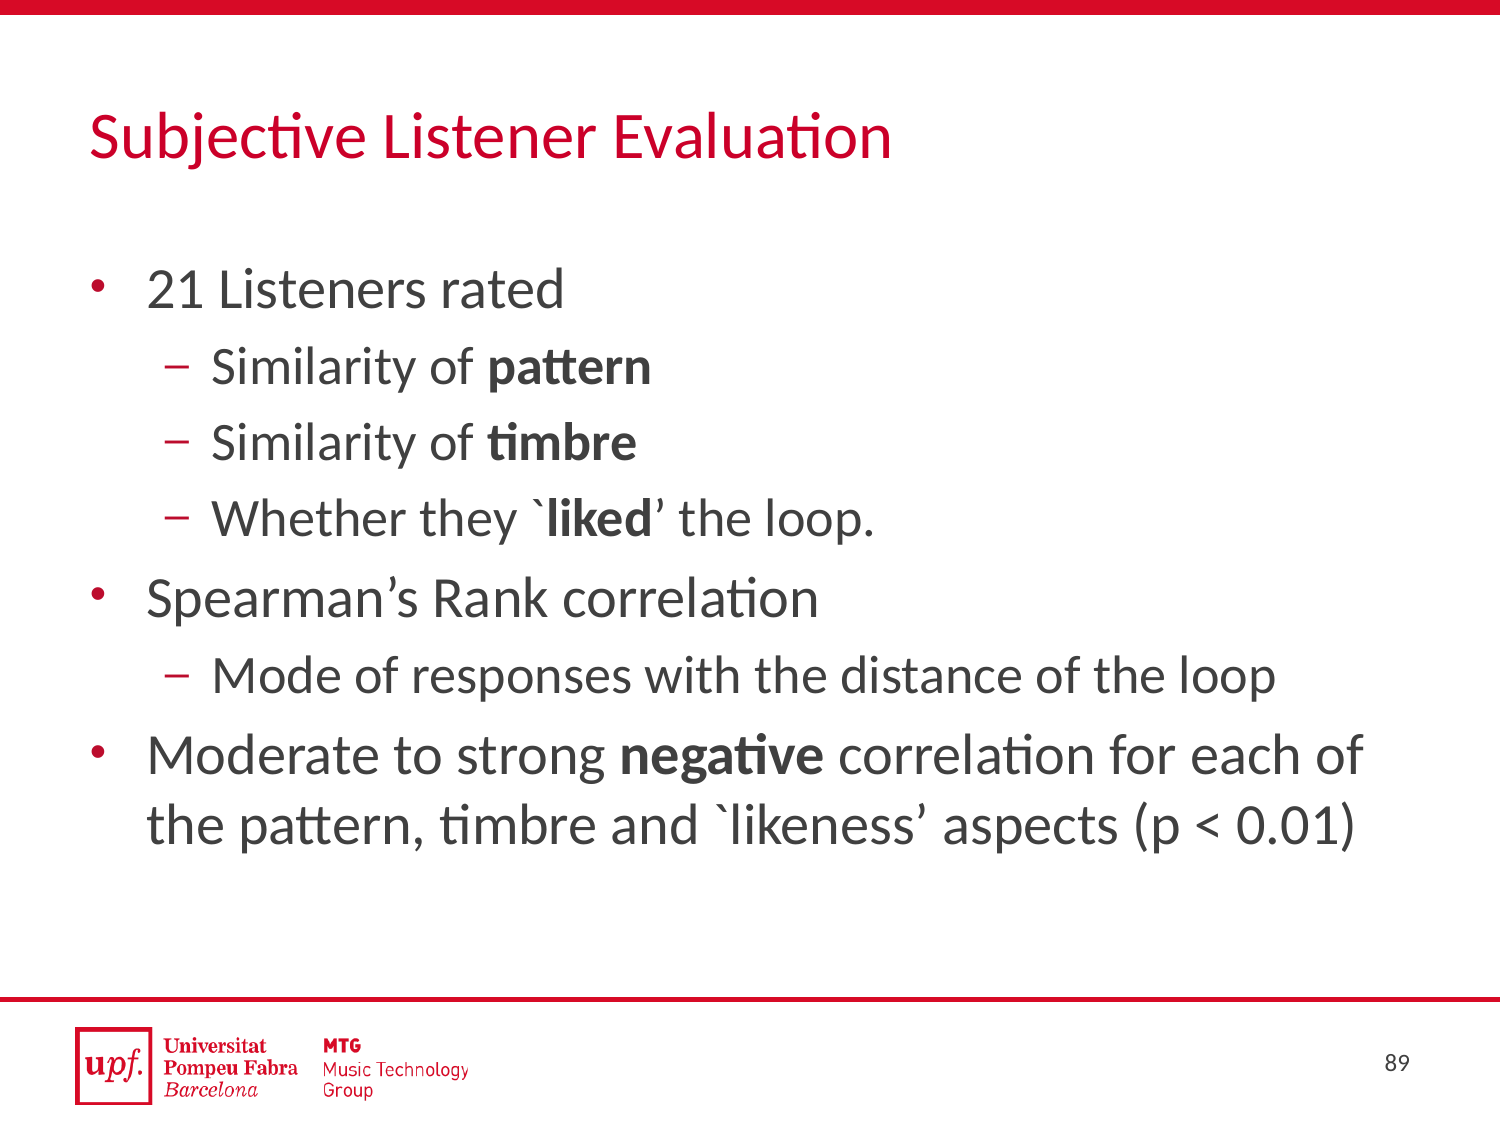

# Subjective Listener Evaluation
21 Listeners rated
Similarity of pattern
Similarity of timbre
Whether they `liked’ the loop.
Spearman’s Rank correlation
Mode of responses with the distance of the loop
Moderate to strong negative correlation for each of the pattern, timbre and `likeness’ aspects (p < 0.01)

89